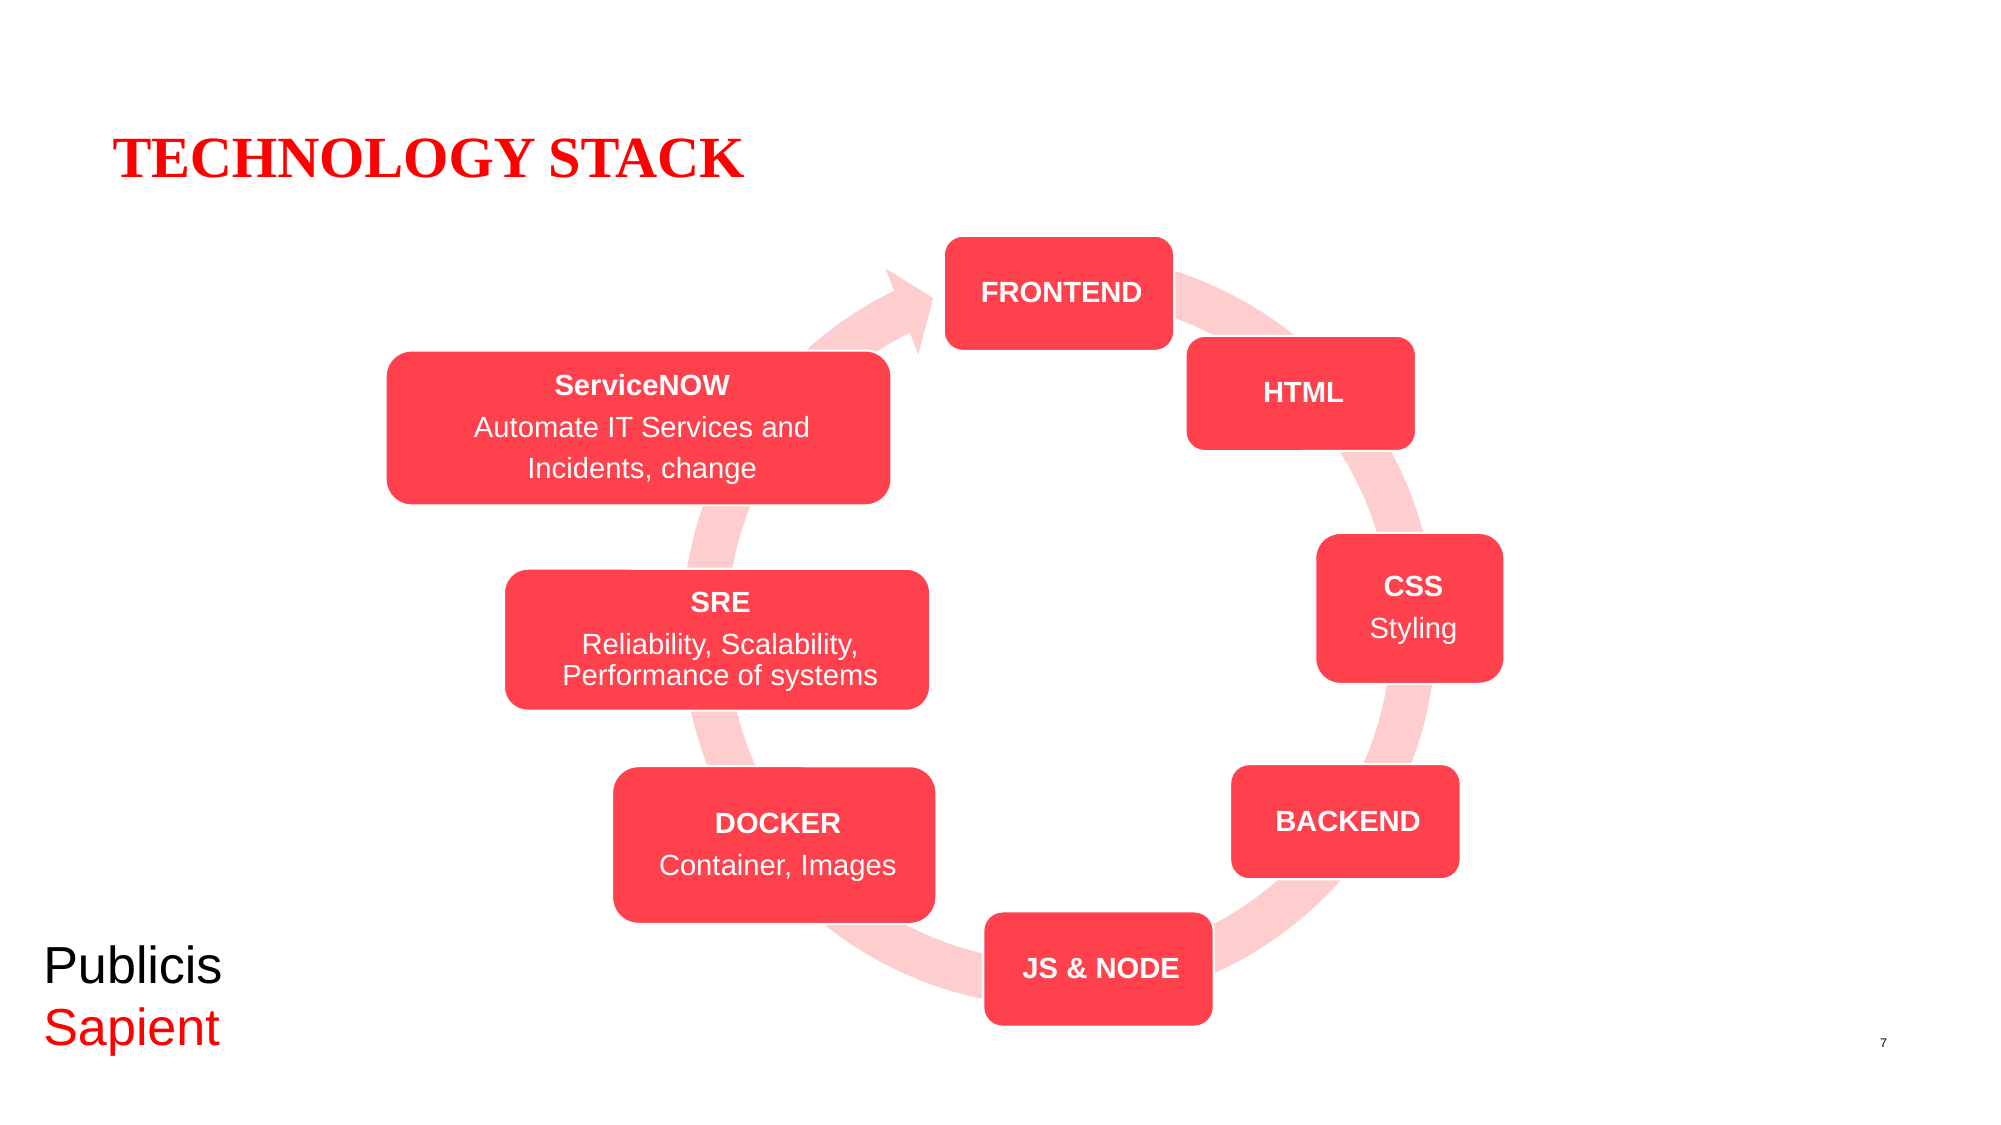

# TECHNOLOGY STACK
FRONTEND
HTML
CSS
Styling
BACKEND
JS & NODE
DOCKER
Container, Images
SRE
Reliability, Scalability, Performance of systems
ServiceNOW
Automate IT Services and
Incidents, change
Publicis
Sapient

7